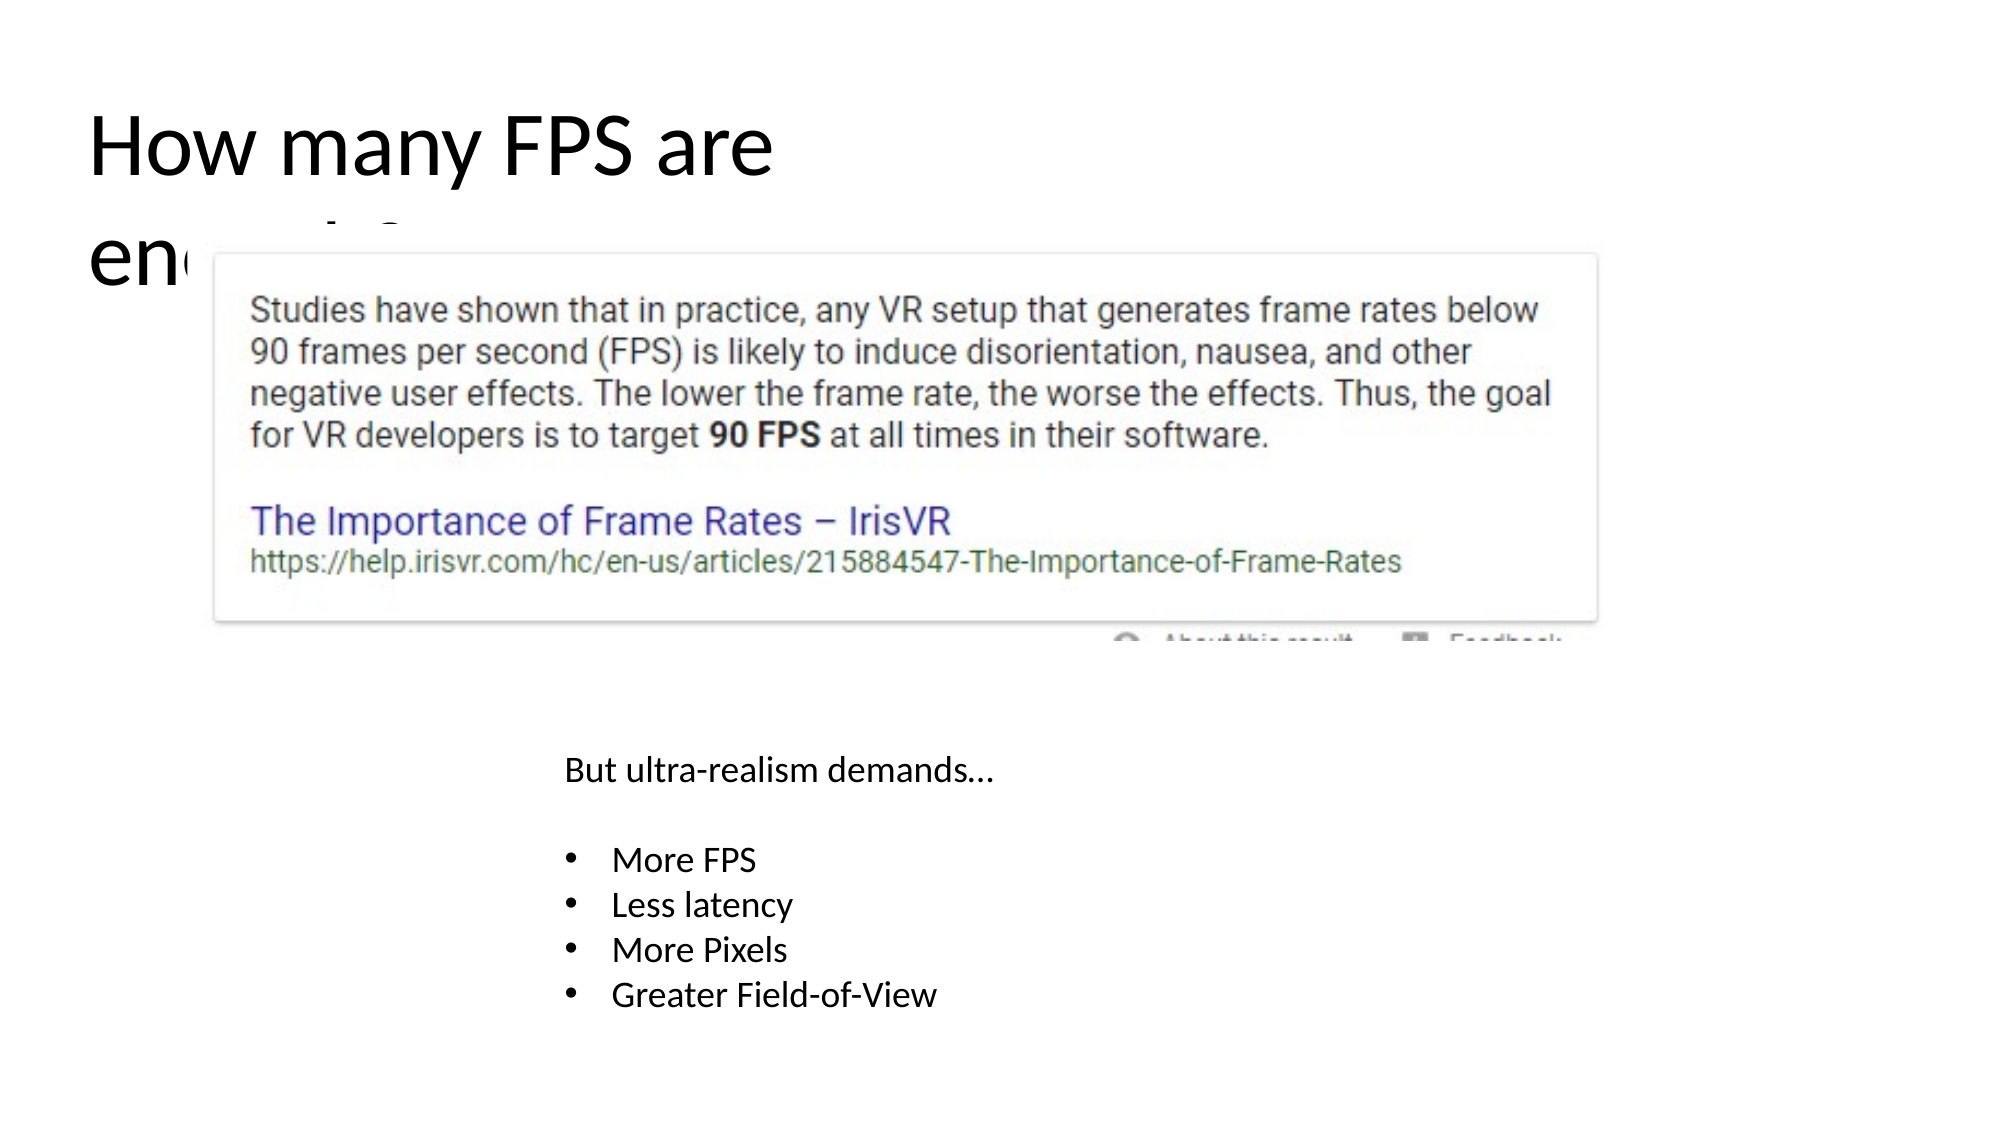

# How many FPS are enough?

But ultra-realism demands…

More FPS
Less latency
More Pixels
Greater Field-of-View